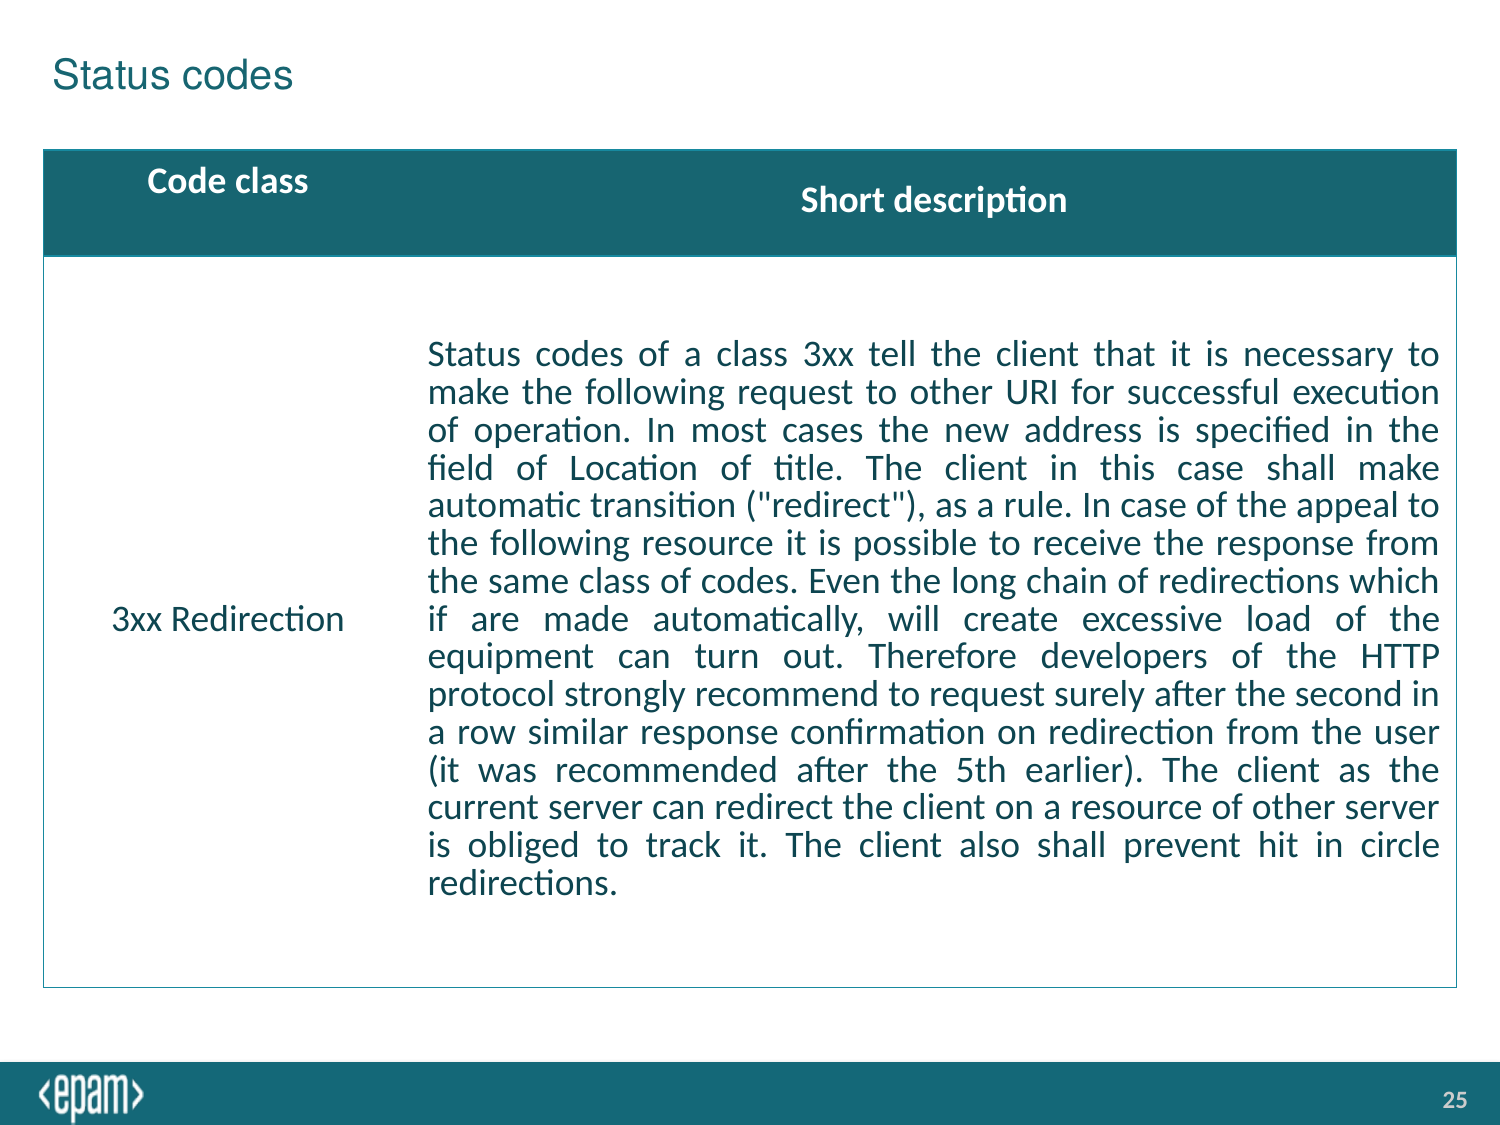

# Status codes
| Code class | Short description |
| --- | --- |
| 3xx Redirection | Status codes of a class 3xx tell the client that it is necessary to make the following request to other URI for successful execution of operation. In most cases the new address is specified in the field of Location of title. The client in this case shall make automatic transition ("redirect"), as a rule. In case of the appeal to the following resource it is possible to receive the response from the same class of codes. Even the long chain of redirections which if are made automatically, will create excessive load of the equipment can turn out. Therefore developers of the HTTP protocol strongly recommend to request surely after the second in a row similar response confirmation on redirection from the user (it was recommended after the 5th earlier). The client as the current server can redirect the client on a resource of other server is obliged to track it. The client also shall prevent hit in circle redirections. |